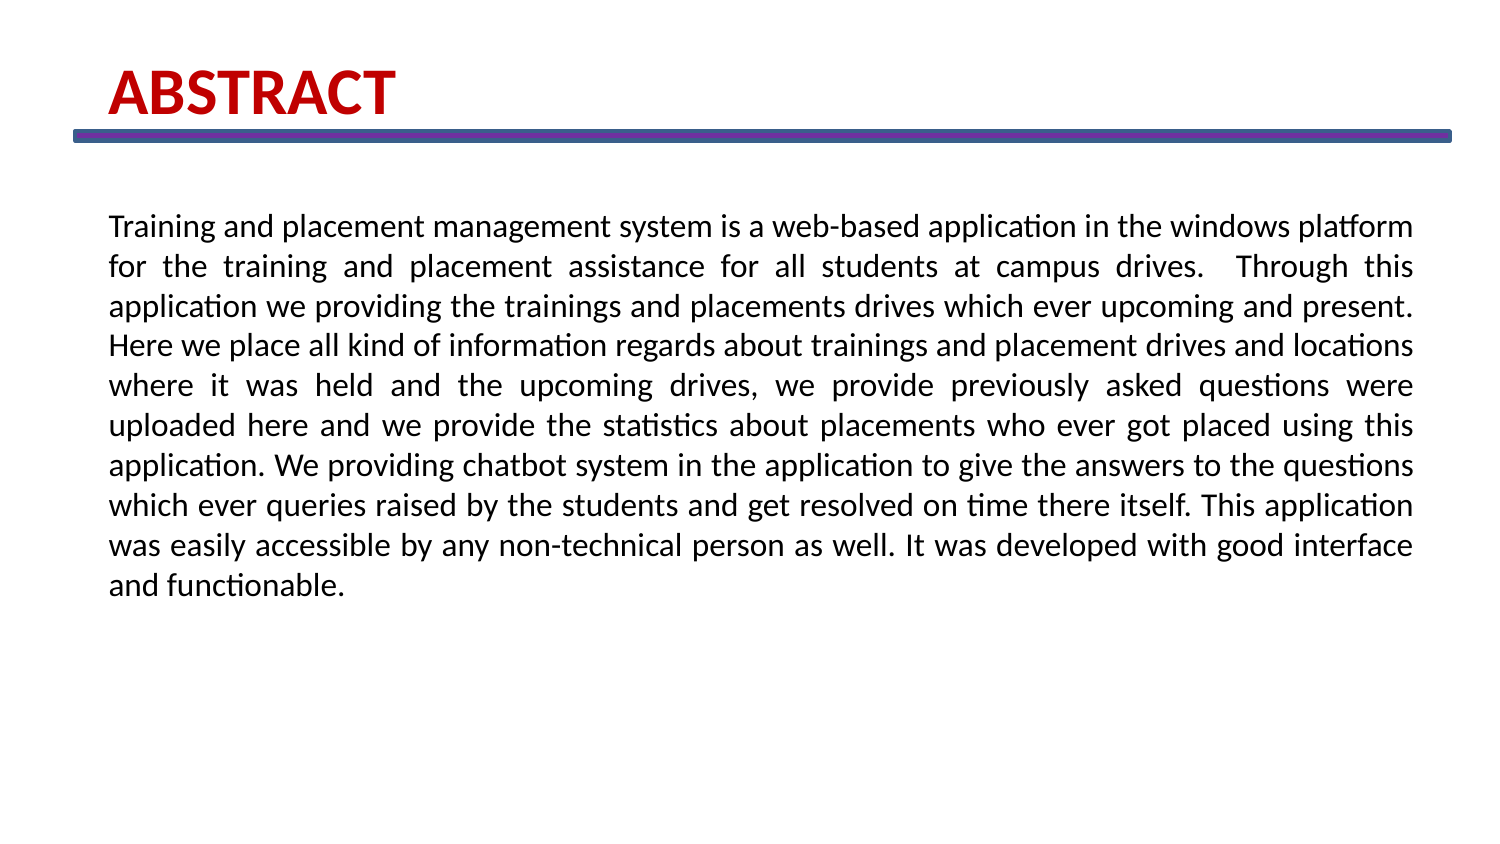

ABSTRACT

Training and placement management system is a web-based application in the windows platform for the training and placement assistance for all students at campus drives.  Through this application we providing the trainings and placements drives which ever upcoming and present. Here we place all kind of information regards about trainings and placement drives and locations where it was held and the upcoming drives, we provide previously asked questions were uploaded here and we provide the statistics about placements who ever got placed using this application. We providing chatbot system in the application to give the answers to the questions which ever queries raised by the students and get resolved on time there itself. This application was easily accessible by any non-technical person as well. It was developed with good interface and functionable.